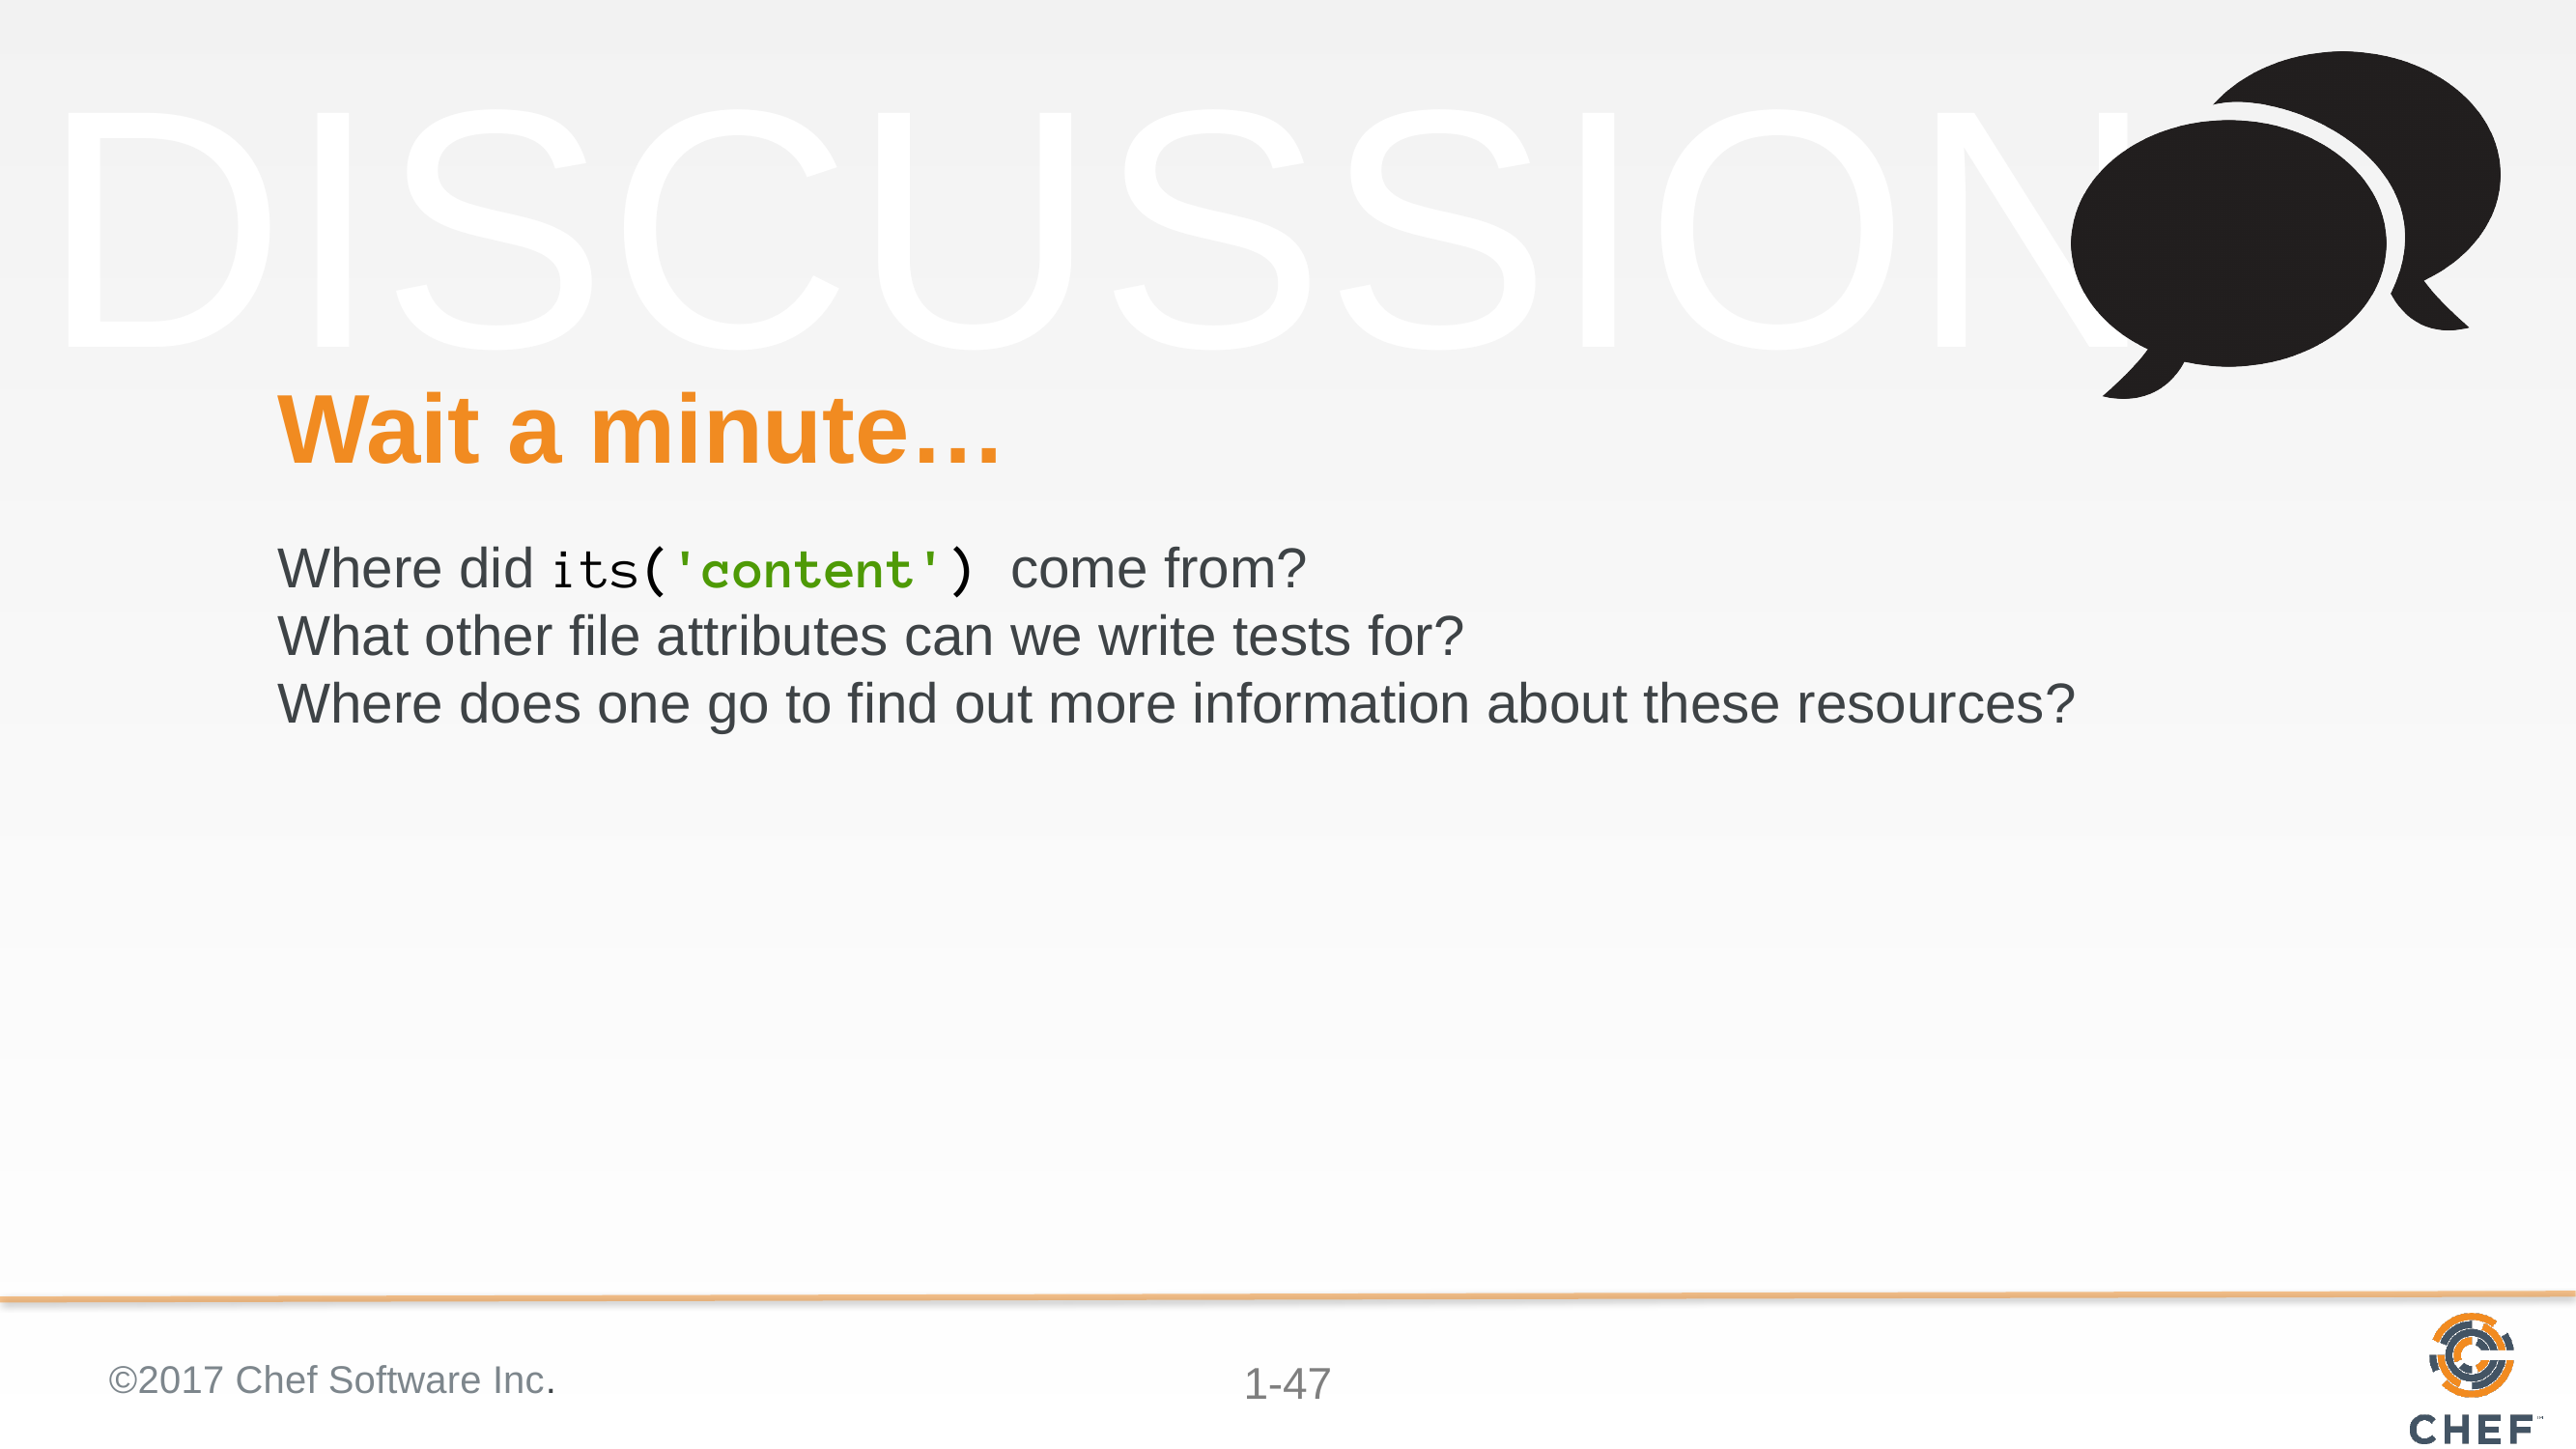

# Wait a minute…
Where did its('content') come from?
What other file attributes can we write tests for?
Where does one go to find out more information about these resources?